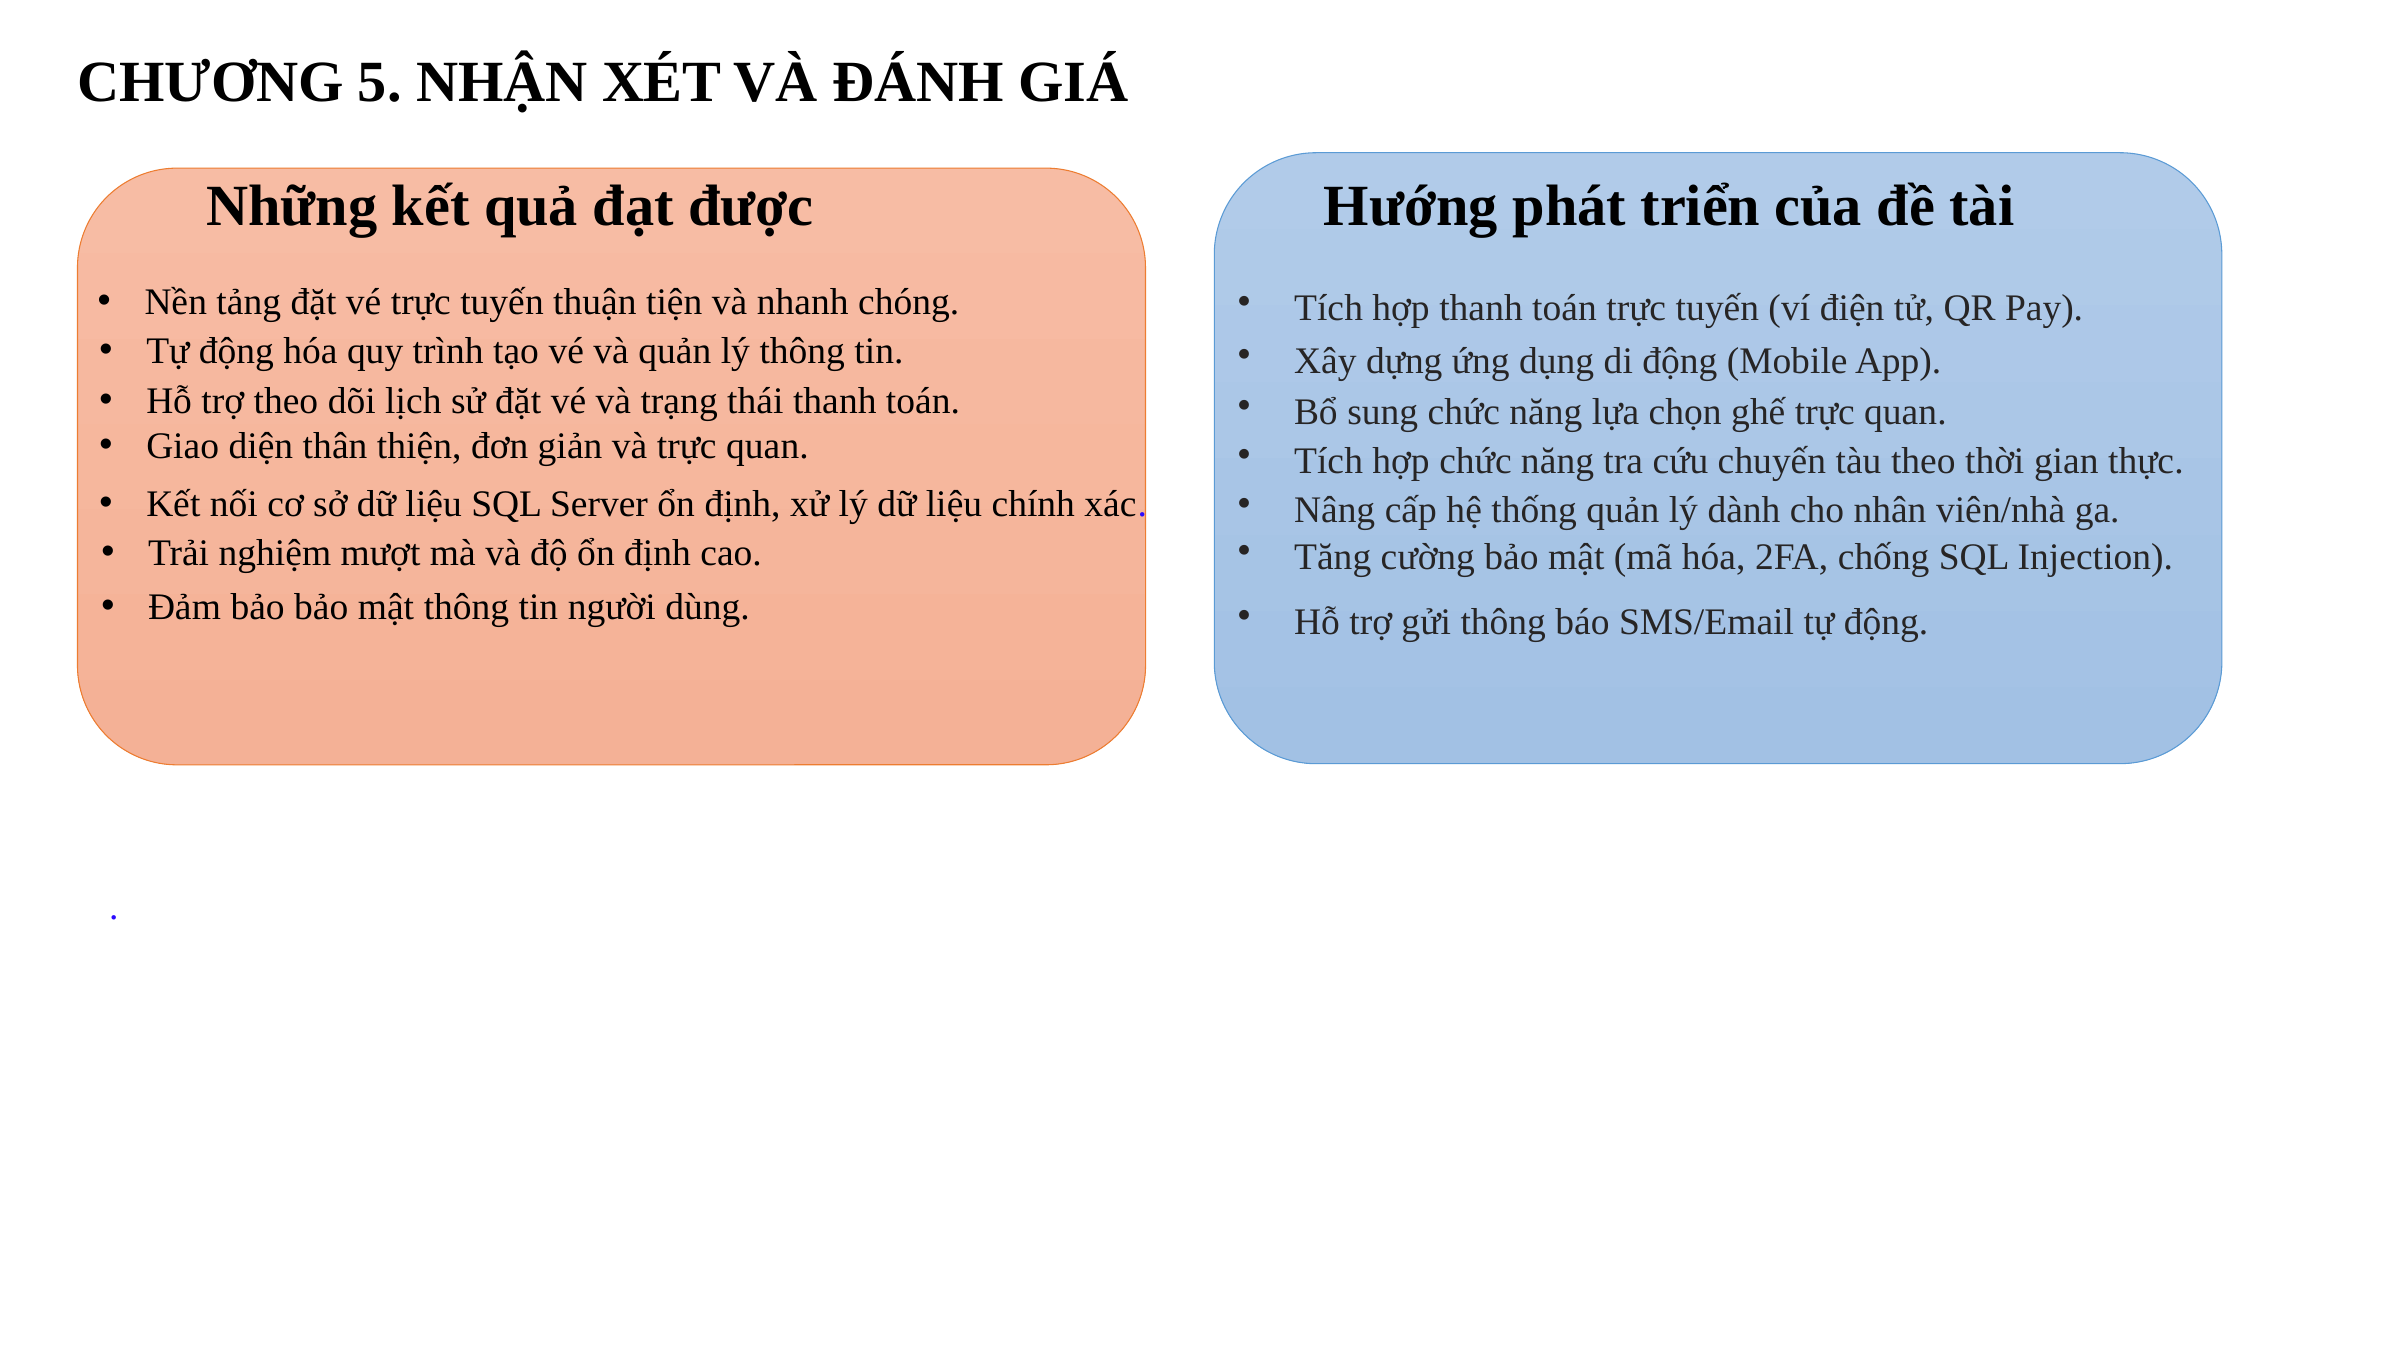

CHƯƠNG 5. NHẬN XÉT VÀ ĐÁNH GIÁ

Những kết quả đạt được
Hướng phát triển của đề tài
Nền tảng đặt vé trực tuyến thuận tiện và nhanh chóng.
Tích hợp thanh toán trực tuyến (ví điện tử, QR Pay).
Tự động hóa quy trình tạo vé và quản lý thông tin.
.
Xây dựng ứng dụng di động (Mobile App).
Hỗ trợ theo dõi lịch sử đặt vé và trạng thái thanh toán.
Bổ sung chức năng lựa chọn ghế trực quan.
Giao diện thân thiện, đơn giản và trực quan.
Tích hợp chức năng tra cứu chuyến tàu theo thời gian thực.
.
Kết nối cơ sở dữ liệu SQL Server ổn định, xử lý dữ liệu chính xác.
Nâng cấp hệ thống quản lý dành cho nhân viên/nhà ga.
Trải nghiệm mượt mà và độ ổn định cao.
Tăng cường bảo mật (mã hóa, 2FA, chống SQL Injection).
.
Đảm bảo bảo mật thông tin người dùng.
Hỗ trợ gửi thông báo SMS/Email tự động.
.

.